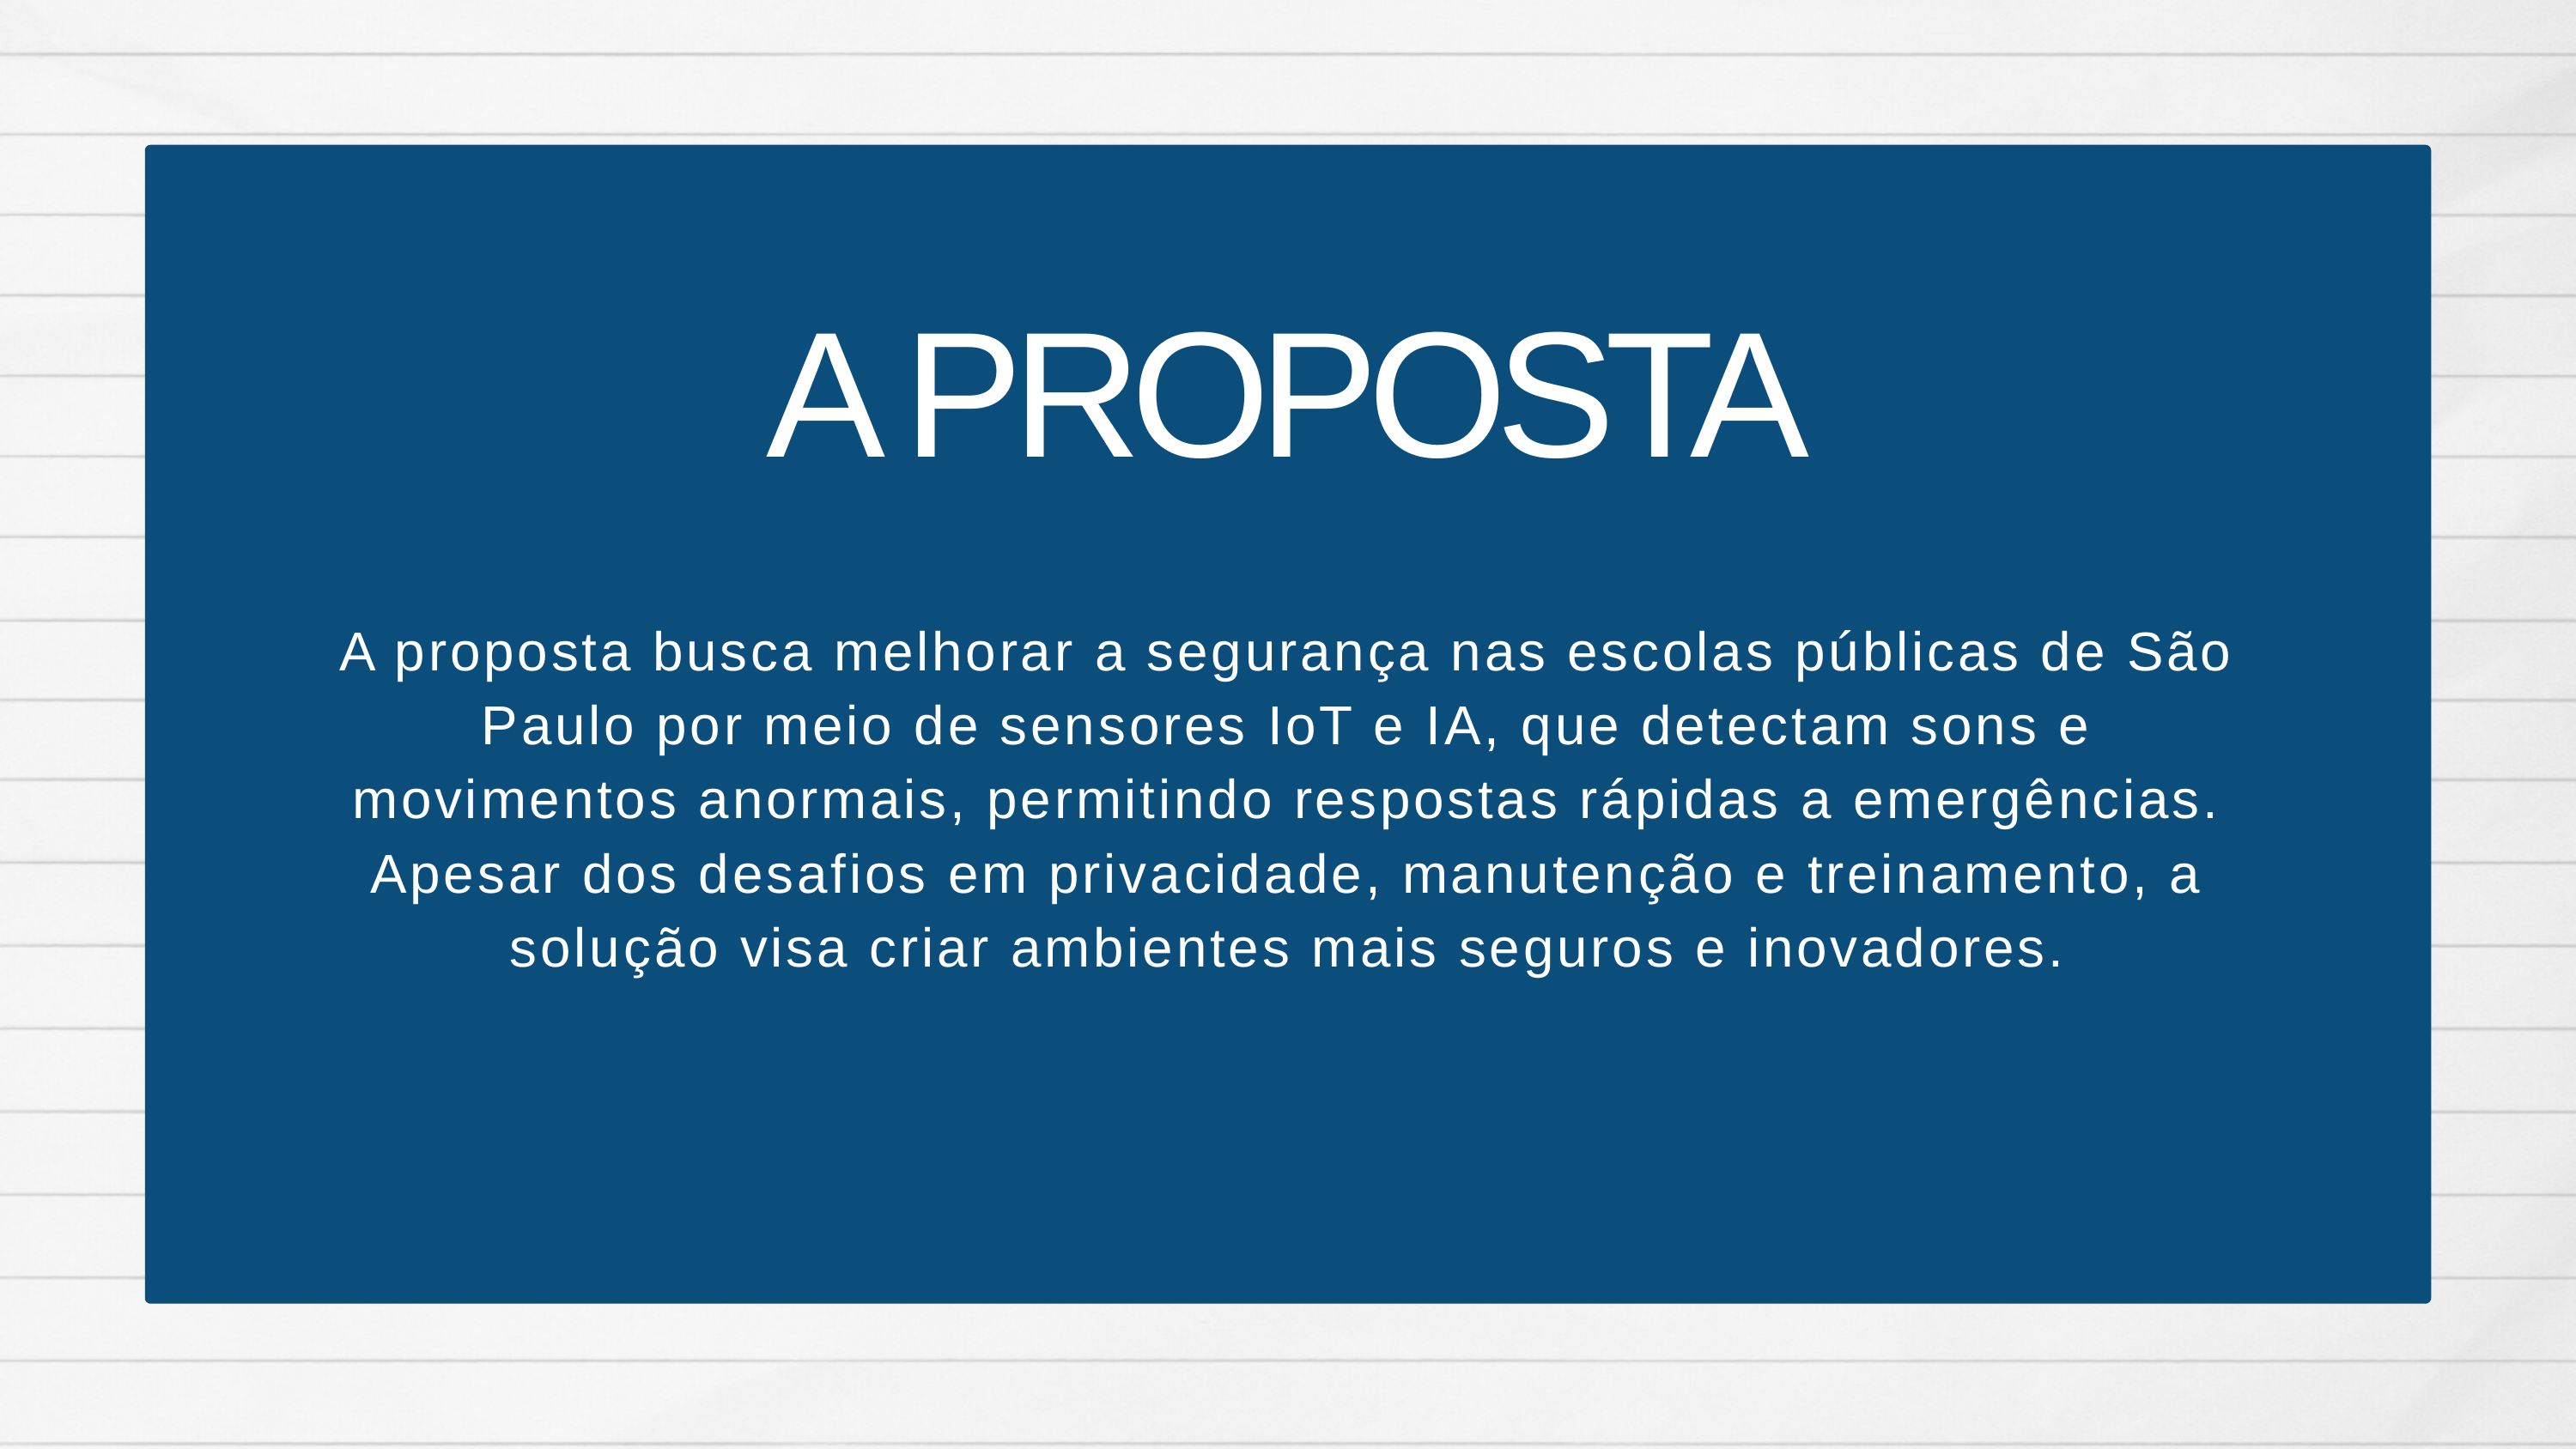

A PROPOSTA
A proposta busca melhorar a segurança nas escolas públicas de São Paulo por meio de sensores IoT e IA, que detectam sons e movimentos anormais, permitindo respostas rápidas a emergências. Apesar dos desafios em privacidade, manutenção e treinamento, a solução visa criar ambientes mais seguros e inovadores.